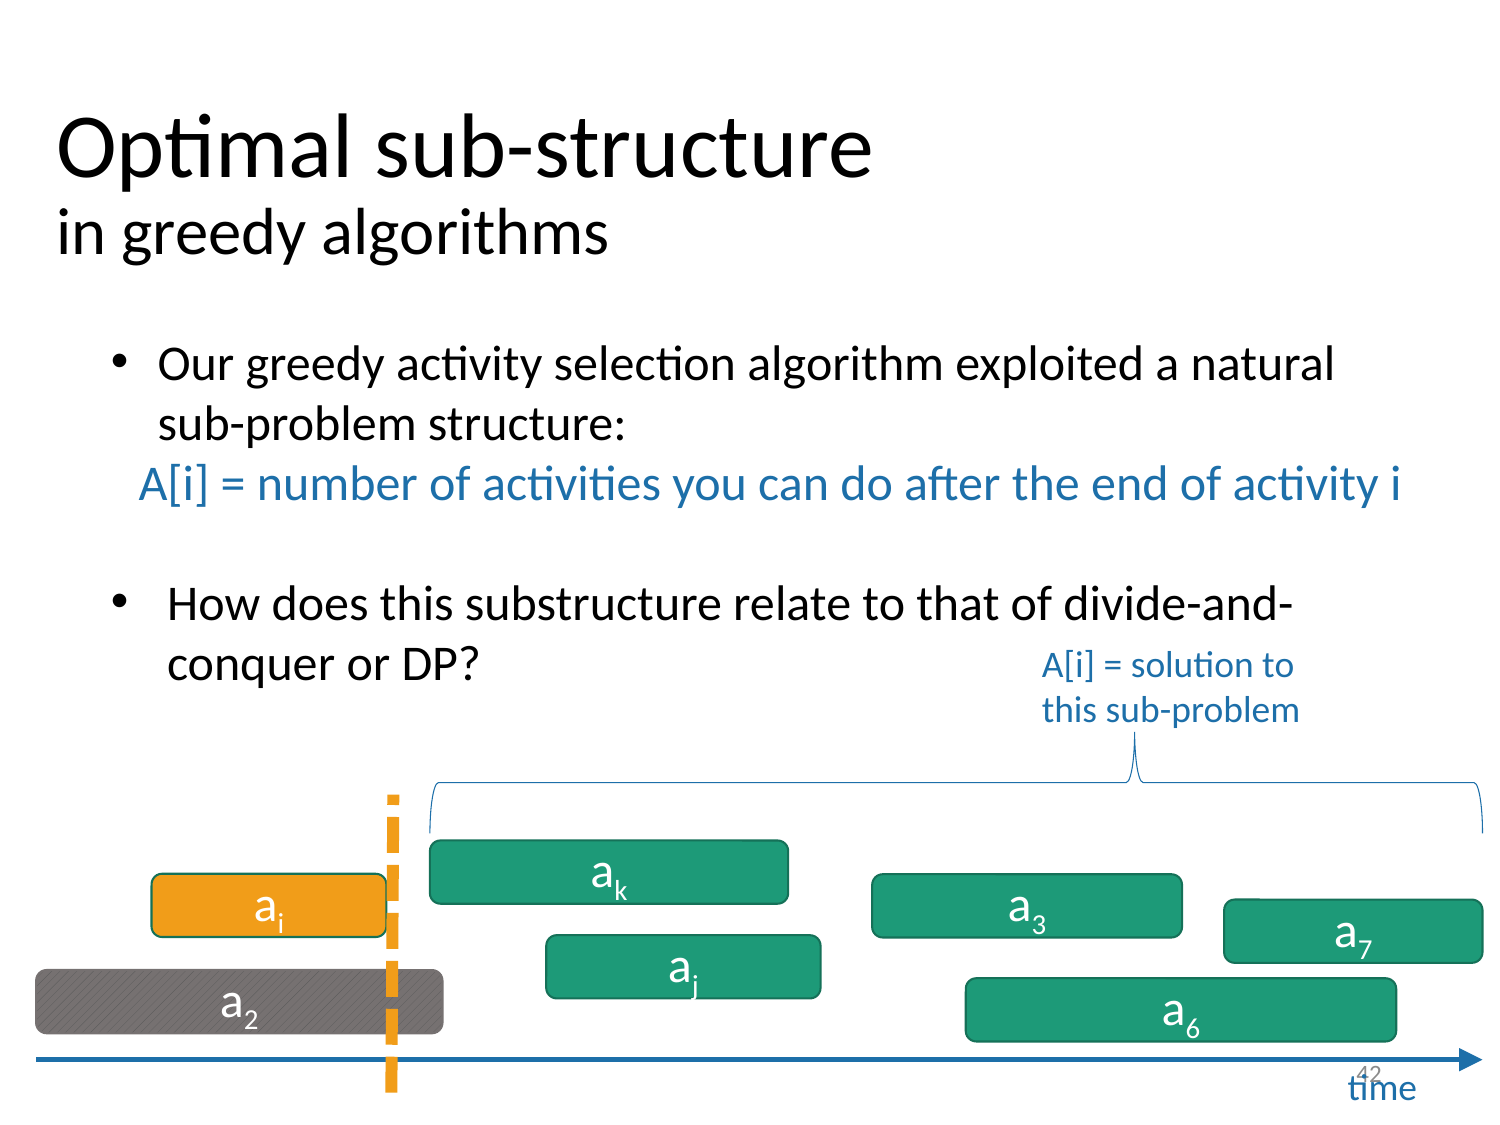

# Optimal sub-structure in greedy algorithms

Our greedy activity selection algorithm exploited a natural sub-problem structure:
A[i] = number of activities you can do after the end of activity i

How does this substructure relate to that of divide-and-conquer or DP?

A[i] = solution to this sub-problem
ak
ai
a3
a7
aj
a2
a6
time
42